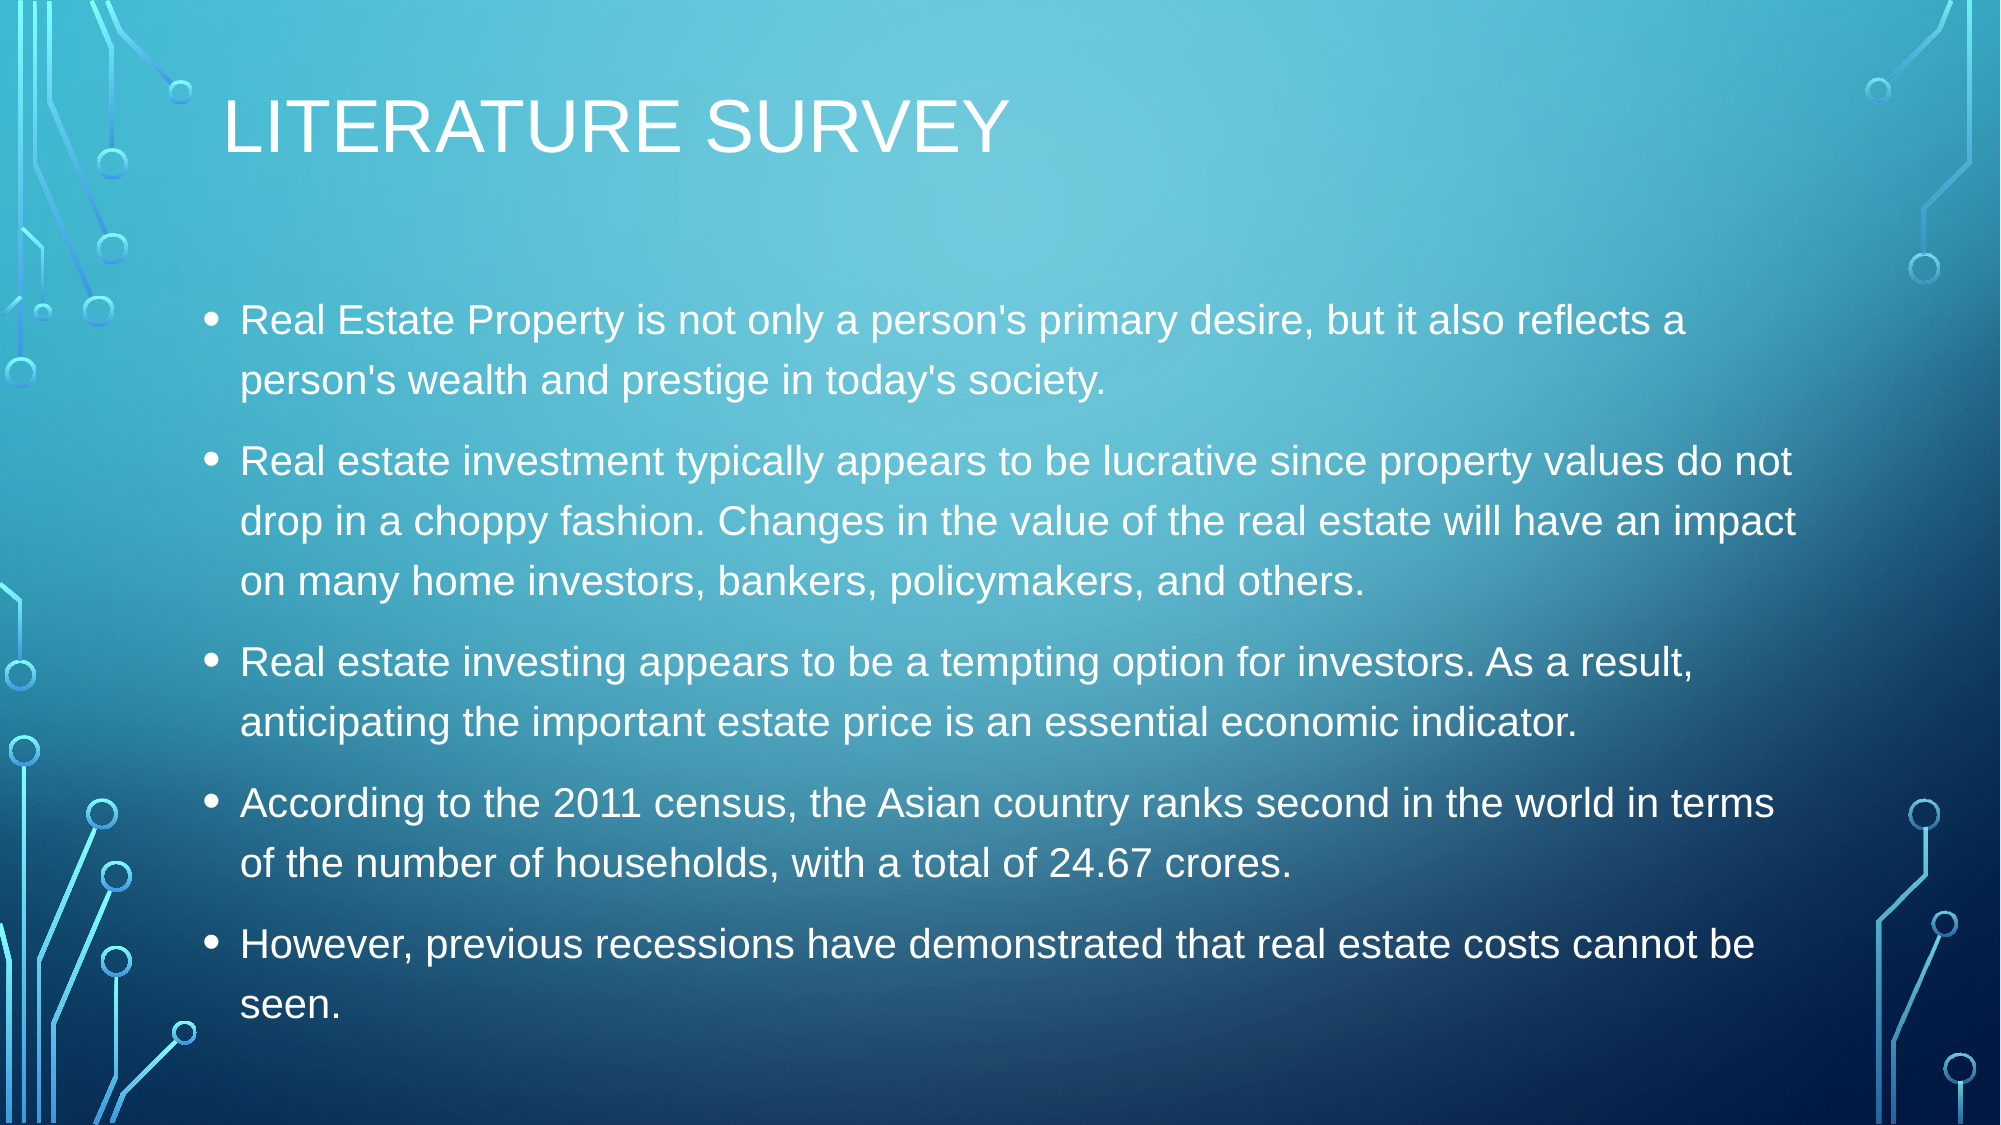

# LITERATURE SURVEY
Real Estate Property is not only a person's primary desire, but it also reflects a person's wealth and prestige in today's society.
Real estate investment typically appears to be lucrative since property values do not drop in a choppy fashion. Changes in the value of the real estate will have an impact on many home investors, bankers, policymakers, and others.
Real estate investing appears to be a tempting option for investors. As a result, anticipating the important estate price is an essential economic indicator.
According to the 2011 census, the Asian country ranks second in the world in terms of the number of households, with a total of 24.67 crores.
However, previous recessions have demonstrated that real estate costs cannot be seen.